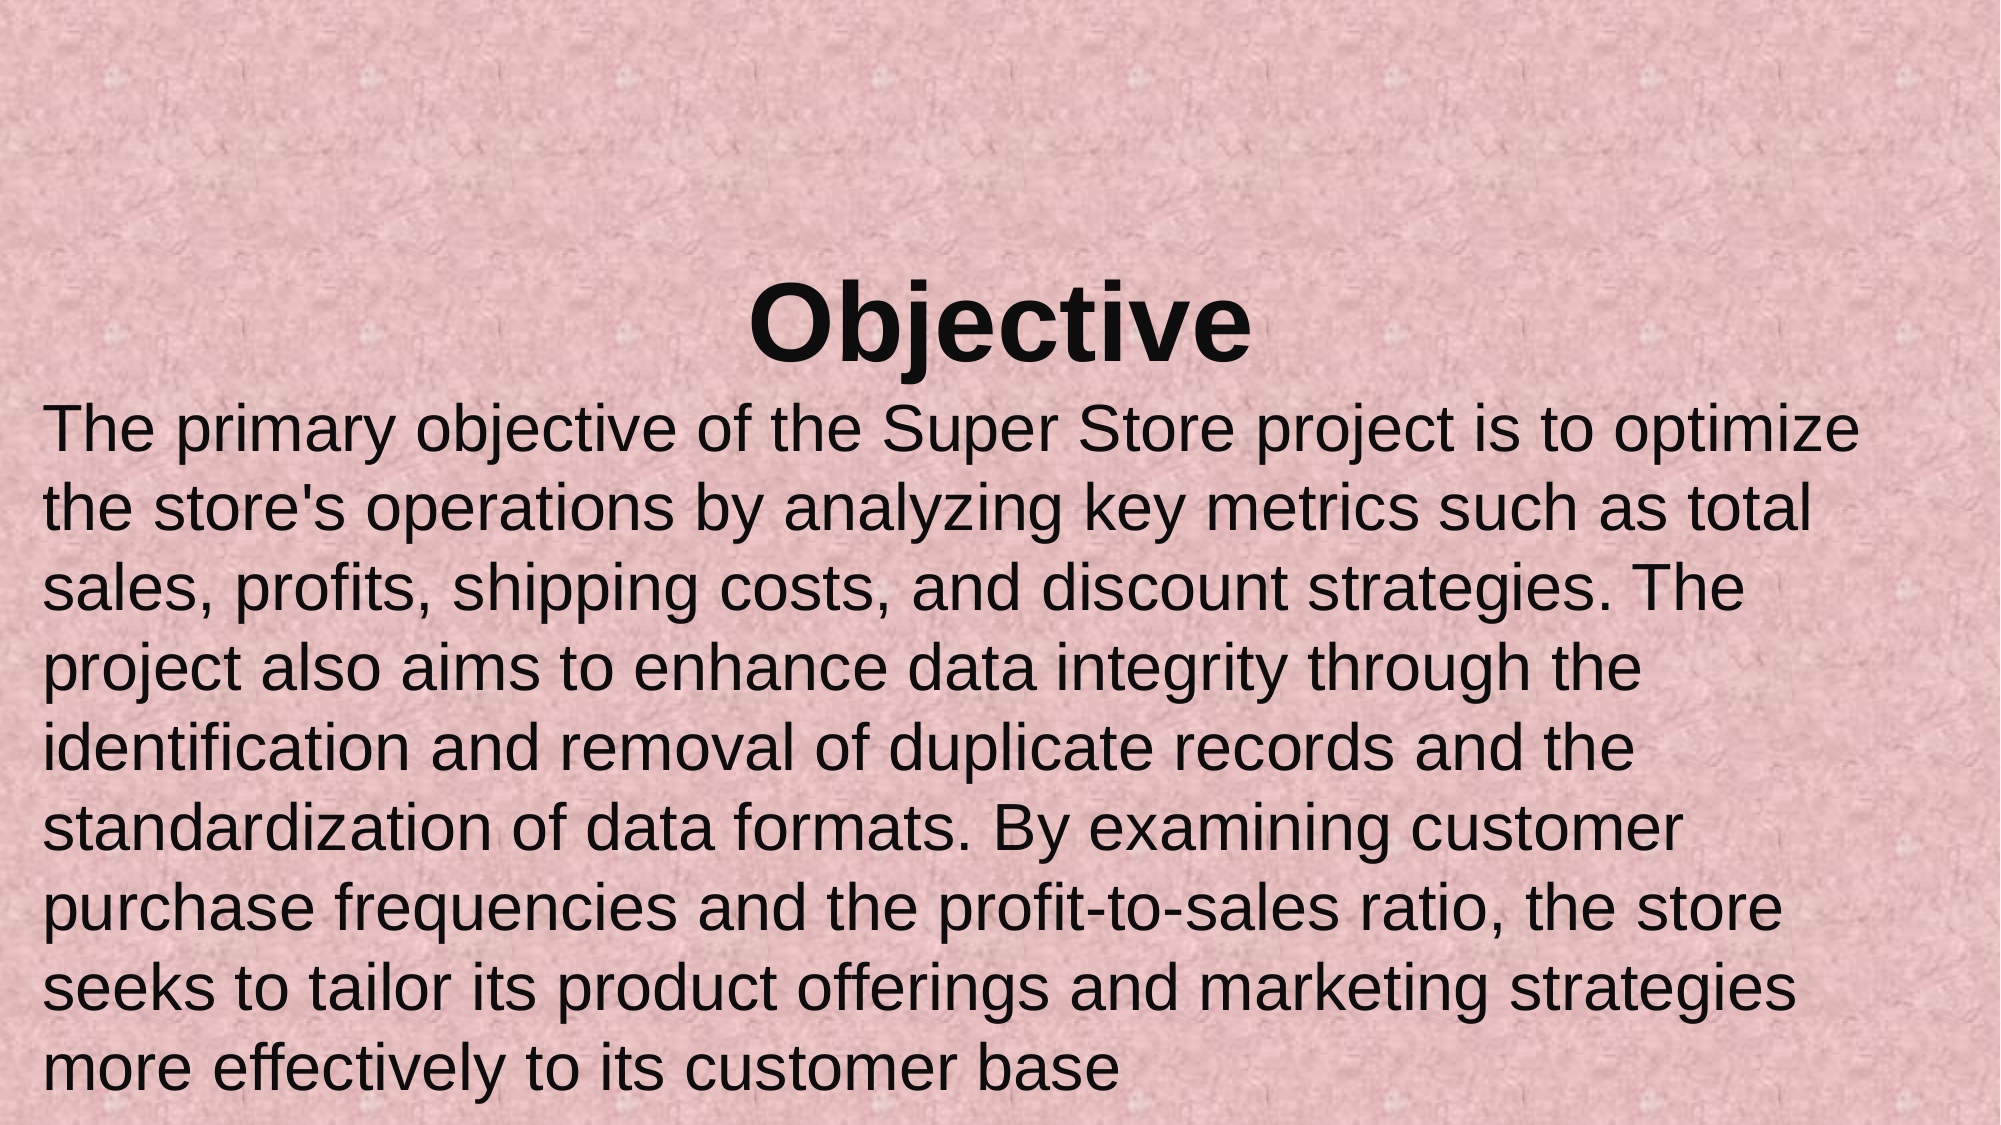

Objective
The primary objective of the Super Store project is to optimize the store's operations by analyzing key metrics such as total sales, profits, shipping costs, and discount strategies. The project also aims to enhance data integrity through the identification and removal of duplicate records and the standardization of data formats. By examining customer purchase frequencies and the profit-to-sales ratio, the store seeks to tailor its product offerings and marketing strategies more effectively to its customer base